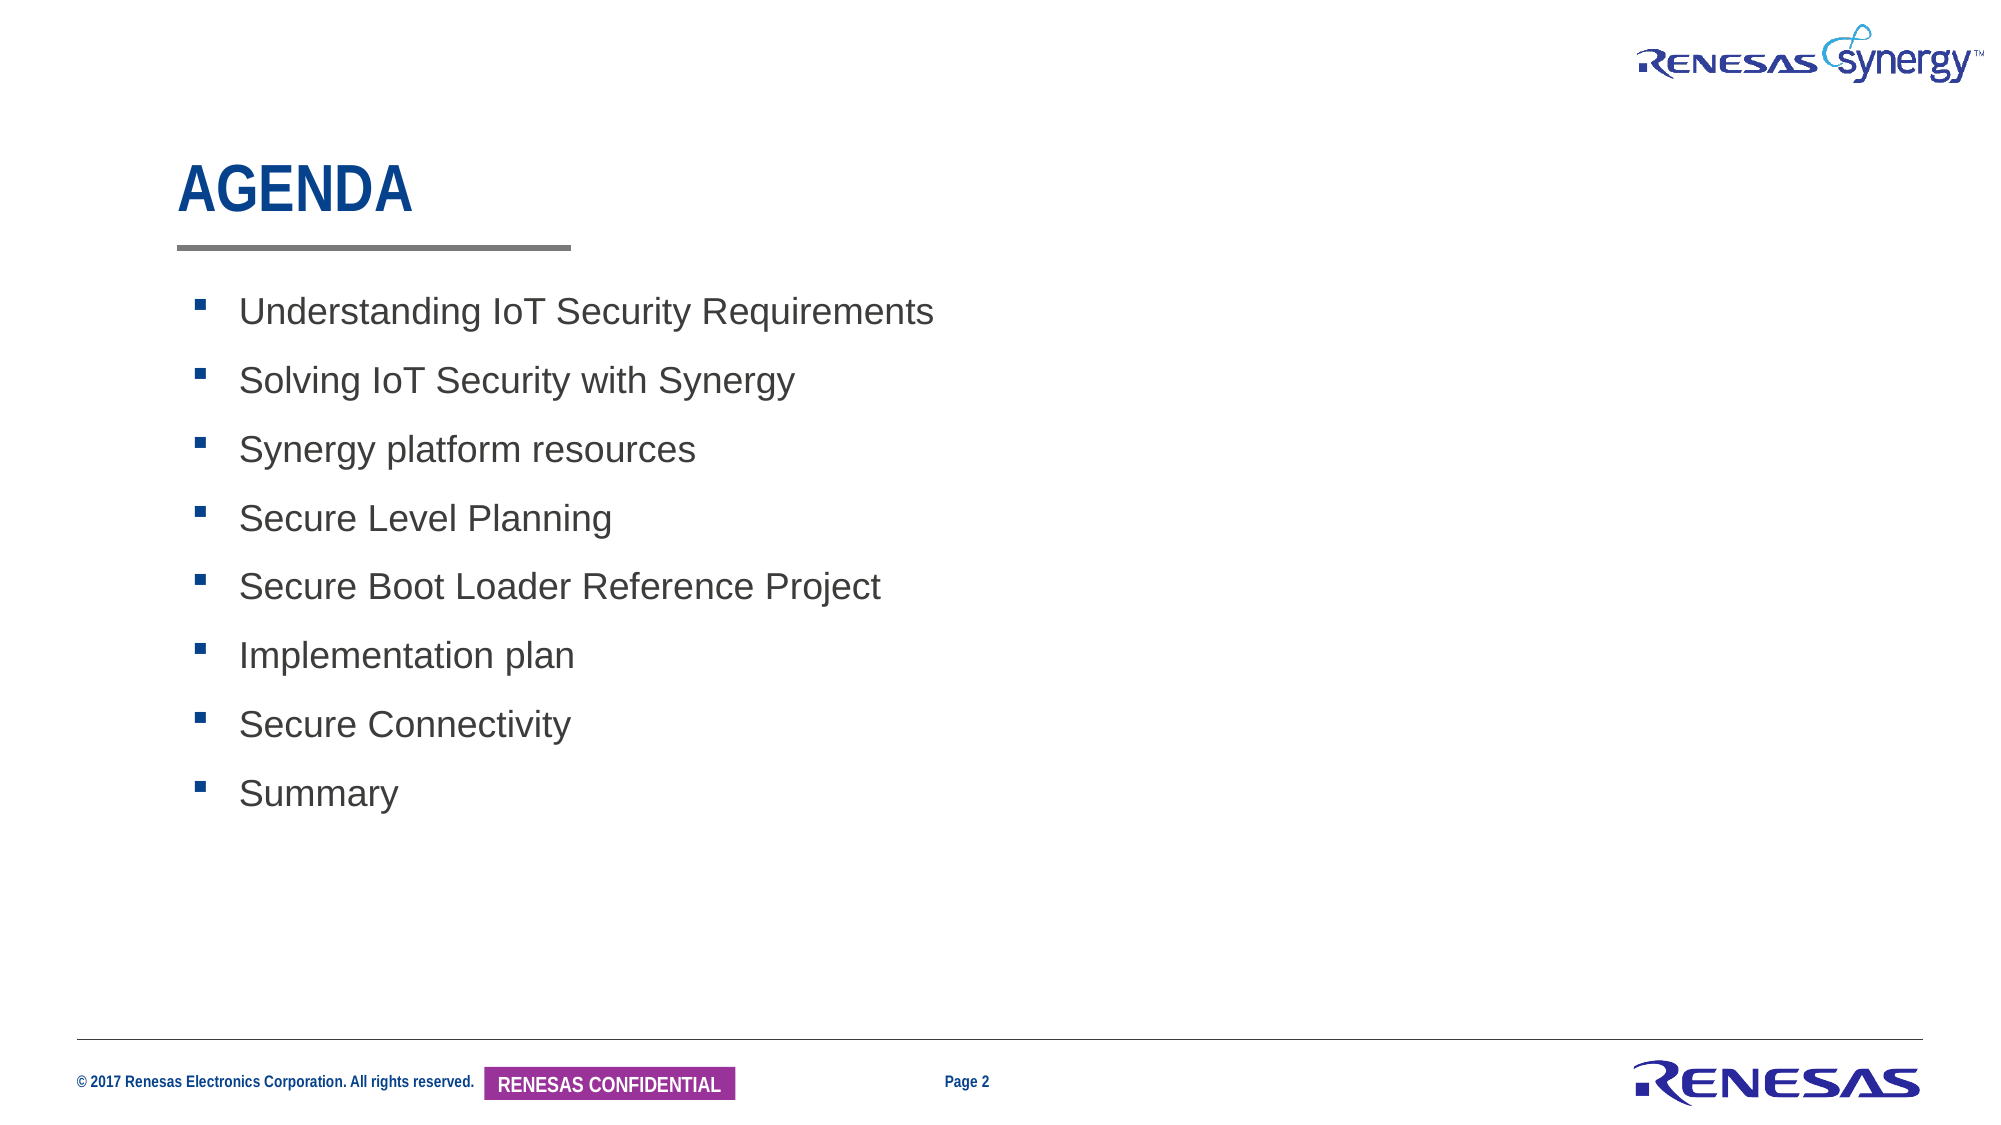

# AGENDA
Understanding IoT Security Requirements
Solving IoT Security with Synergy
Synergy platform resources
Secure Level Planning
Secure Boot Loader Reference Project
Implementation plan
Secure Connectivity
Summary
Page 2